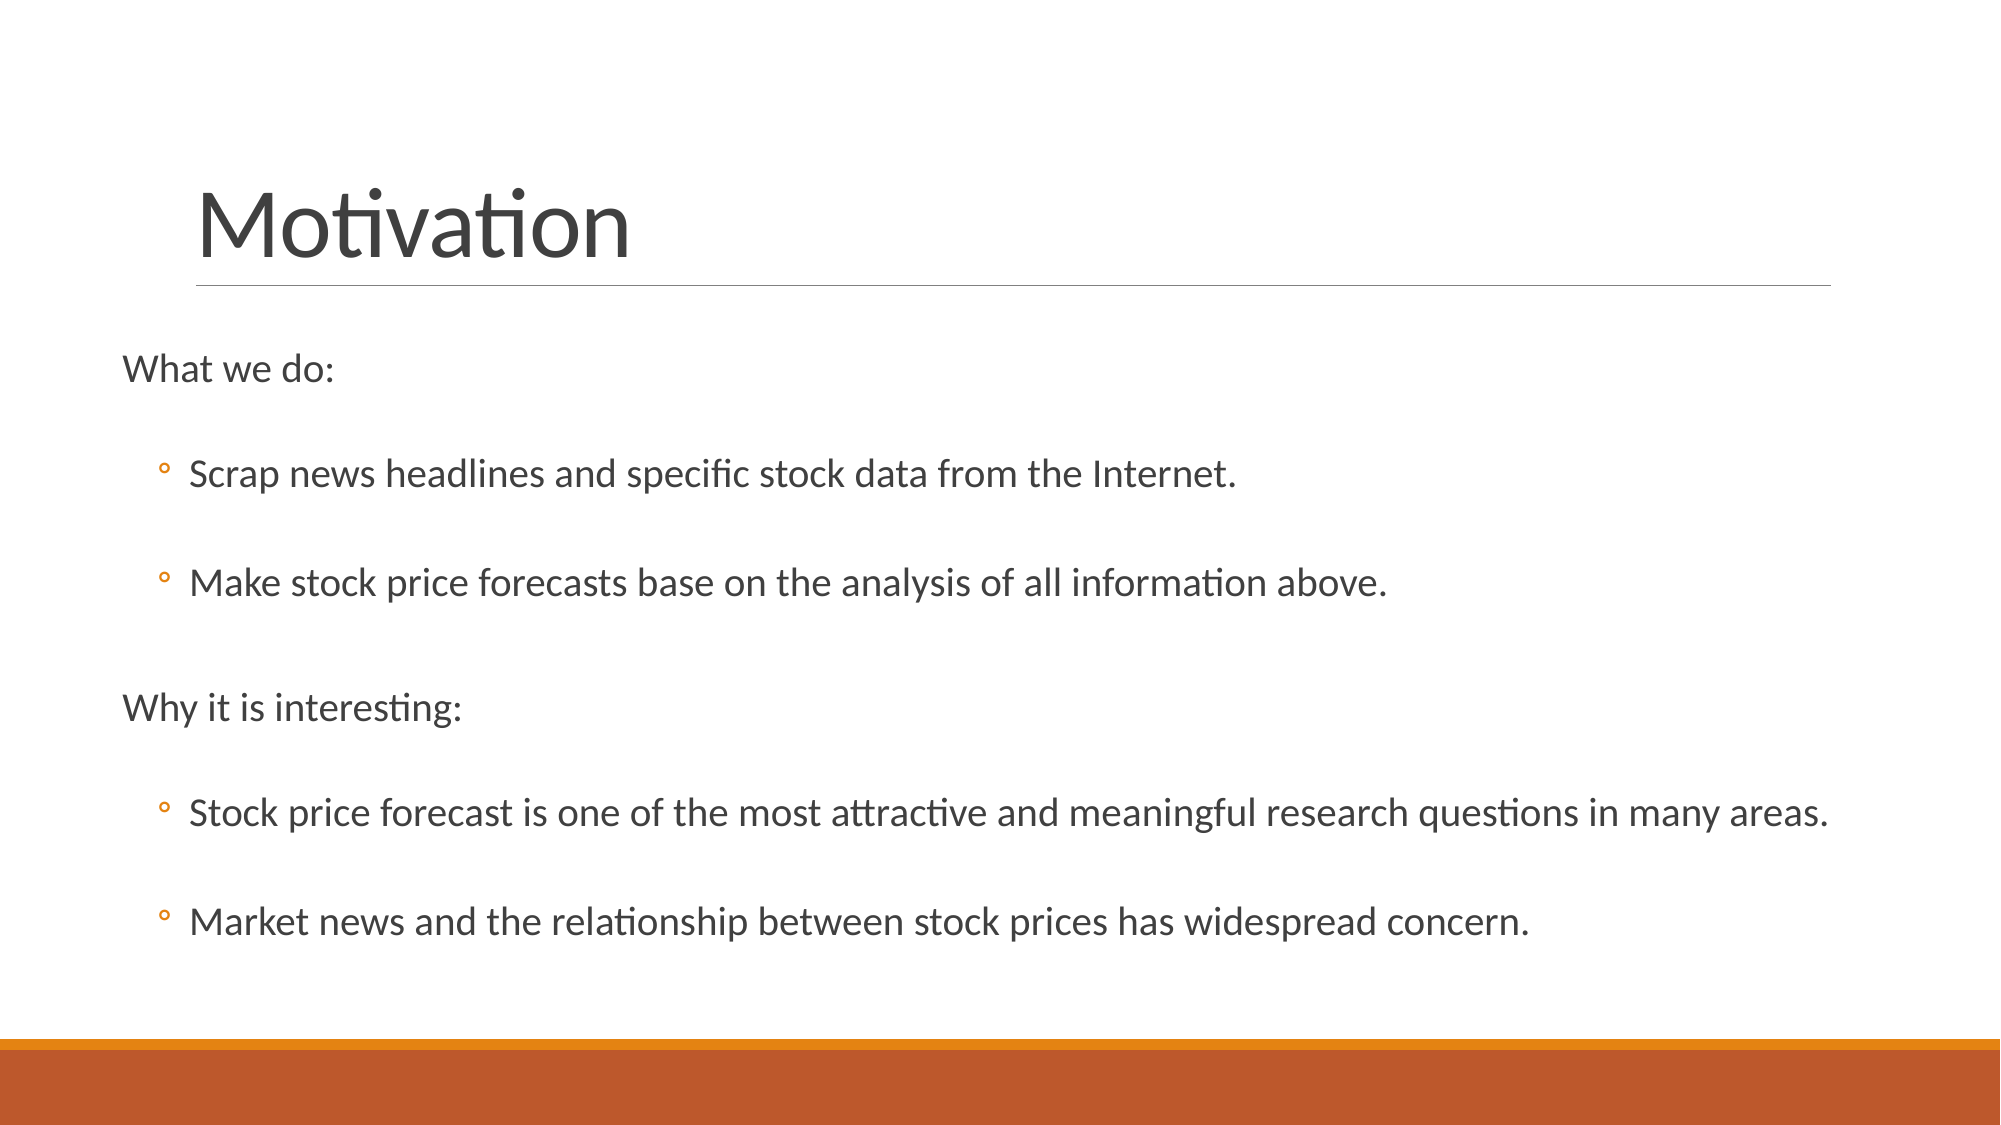

# Motivation
What we do:
Scrap news headlines and specific stock data from the Internet.
Make stock price forecasts base on the analysis of all information above.
Why it is interesting:
Stock price forecast is one of the most attractive and meaningful research questions in many areas.
Market news and the relationship between stock prices has widespread concern.